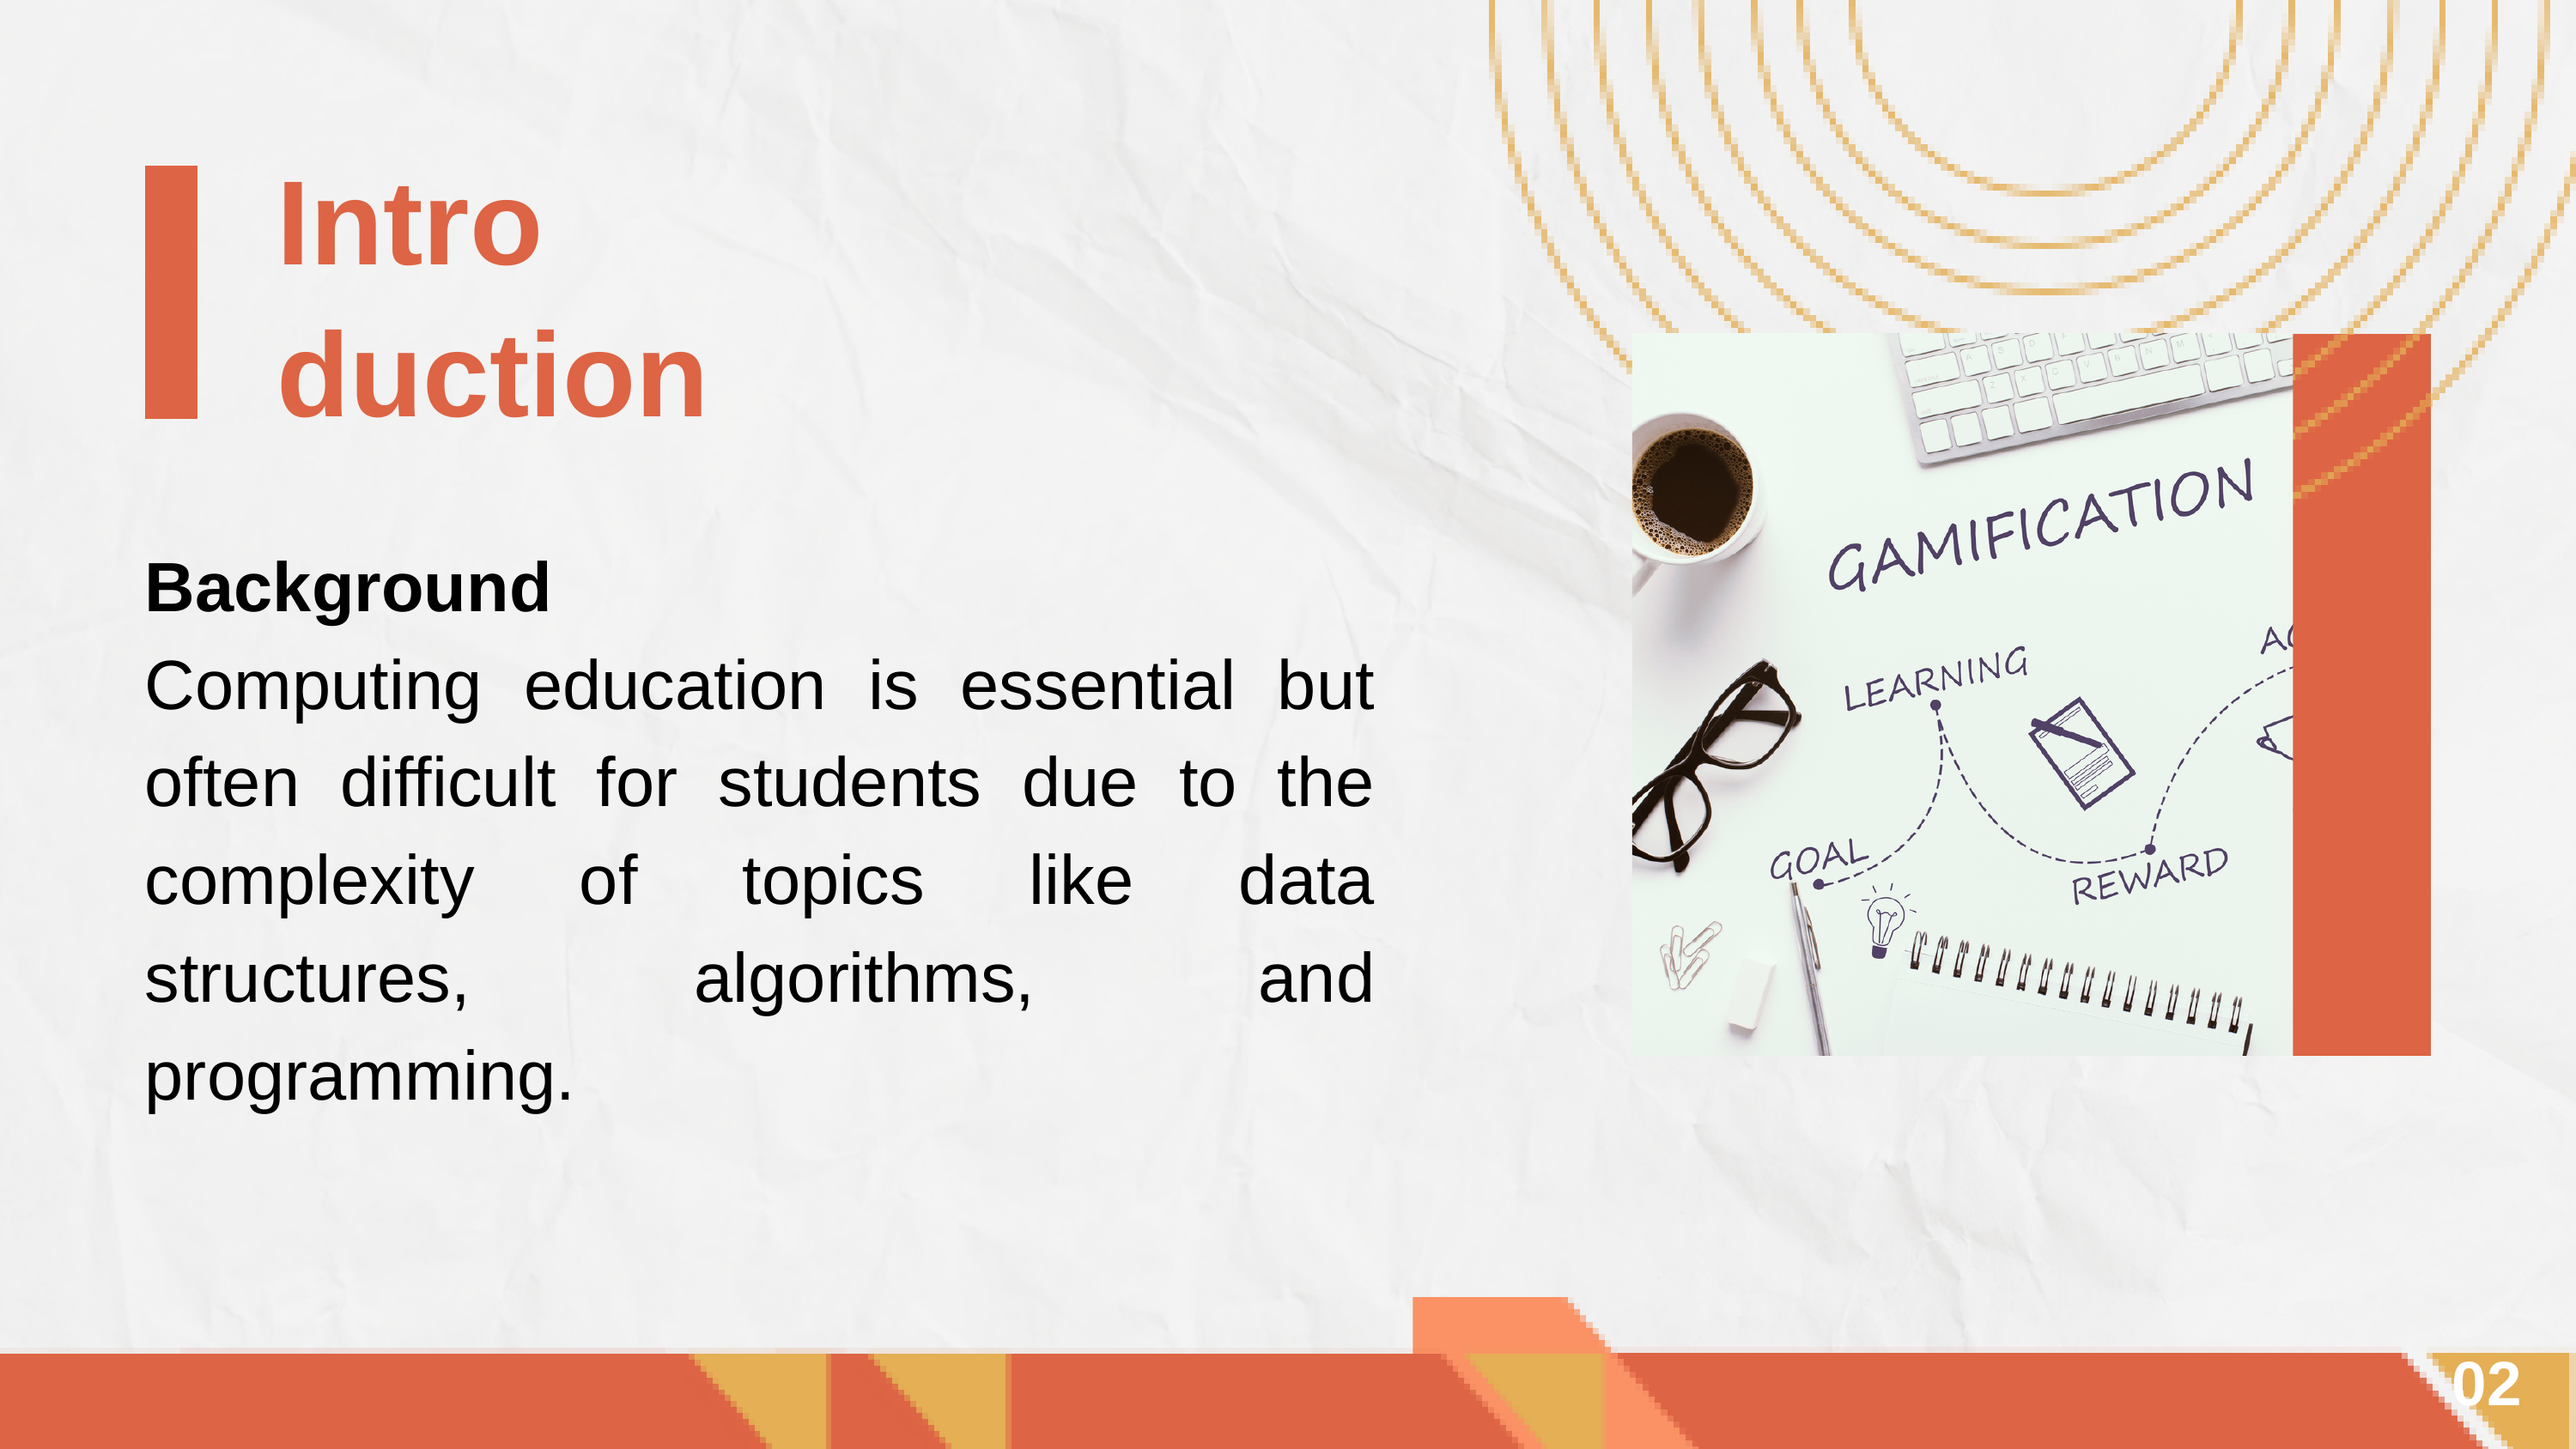

Intro
duction

Background
Computing education is essential but often difficult for students due to the complexity of topics like data structures, algorithms, and programming.

02